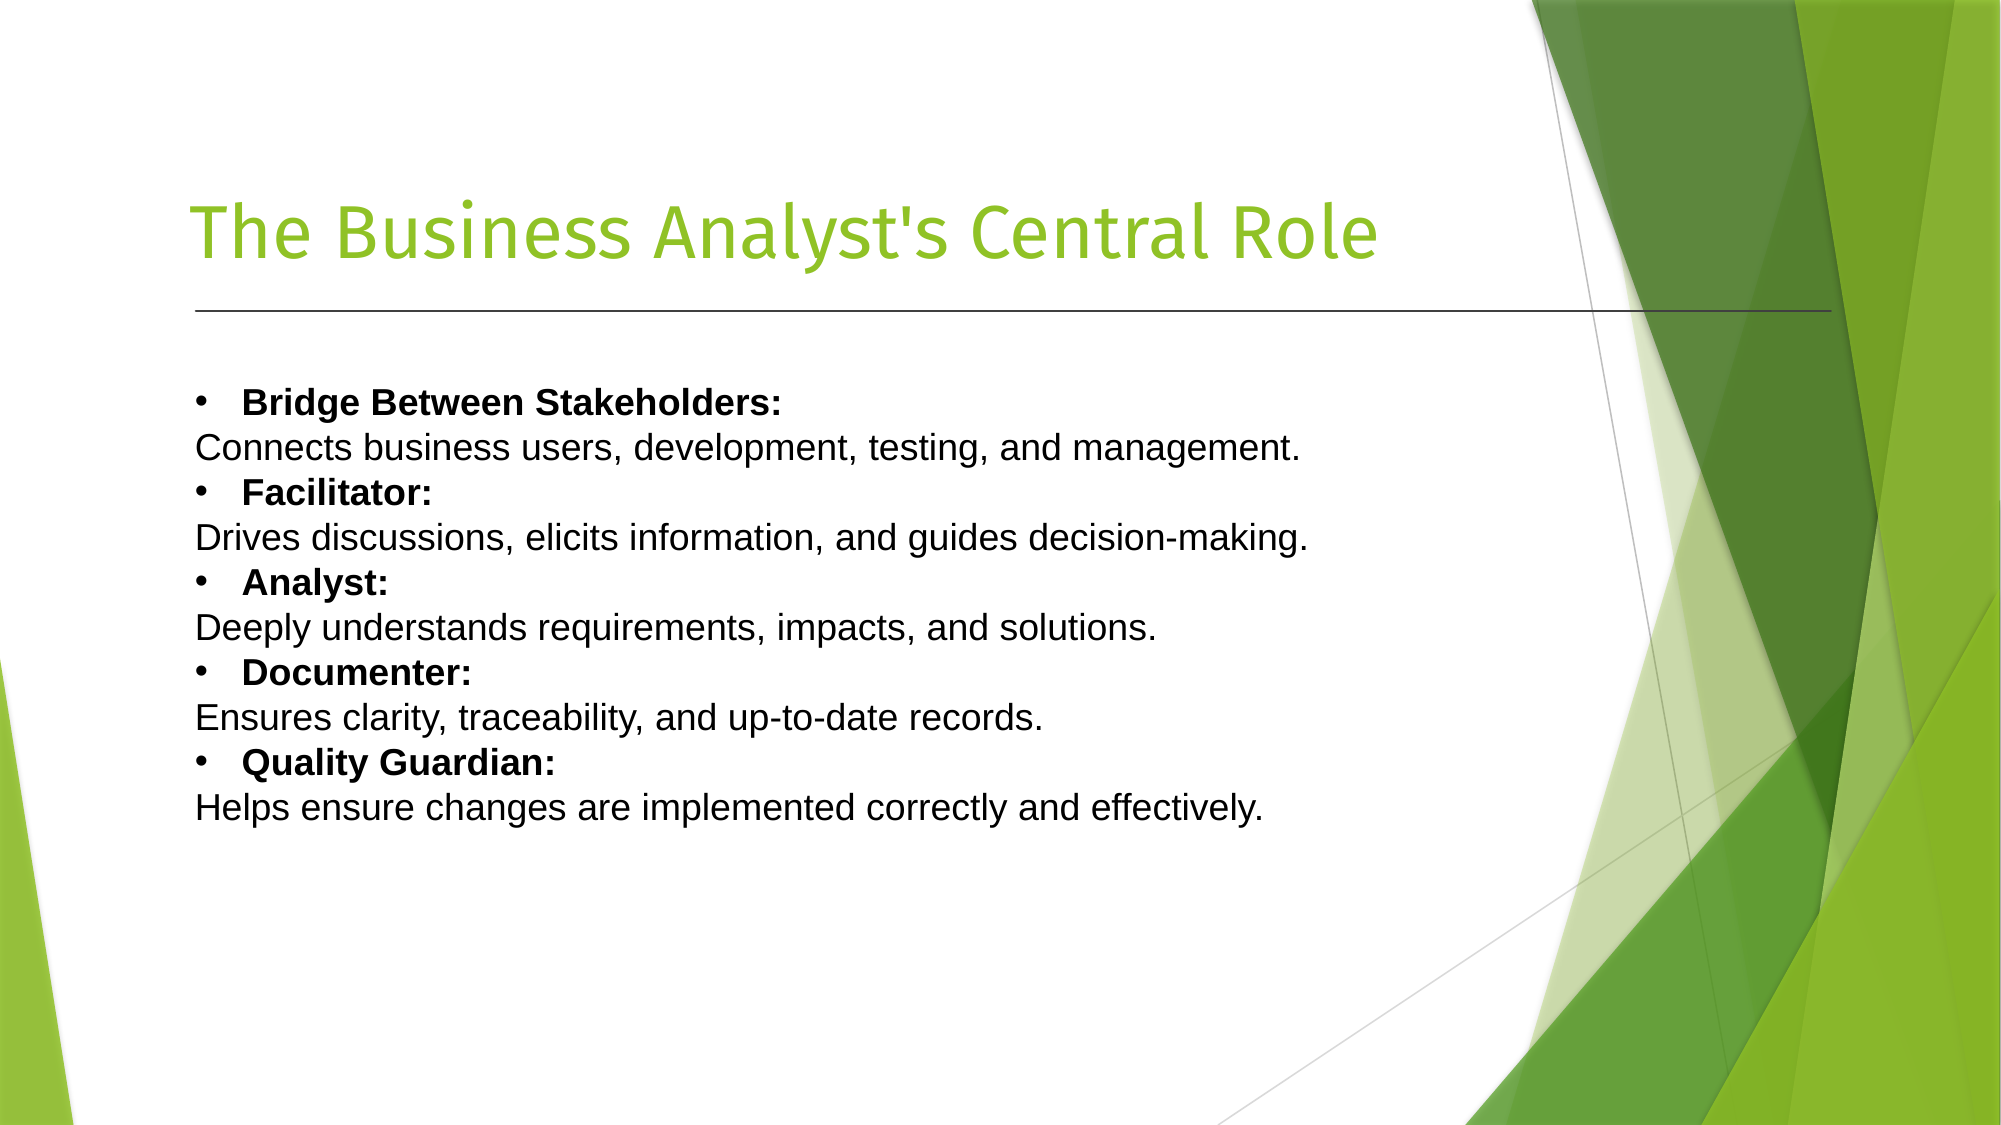

# The Business Analyst's Central Role
Bridge Between Stakeholders:
Connects business users, development, testing, and management.
Facilitator:
Drives discussions, elicits information, and guides decision-making.
Analyst:
Deeply understands requirements, impacts, and solutions.
Documenter:
Ensures clarity, traceability, and up-to-date records.
Quality Guardian:
Helps ensure changes are implemented correctly and effectively.